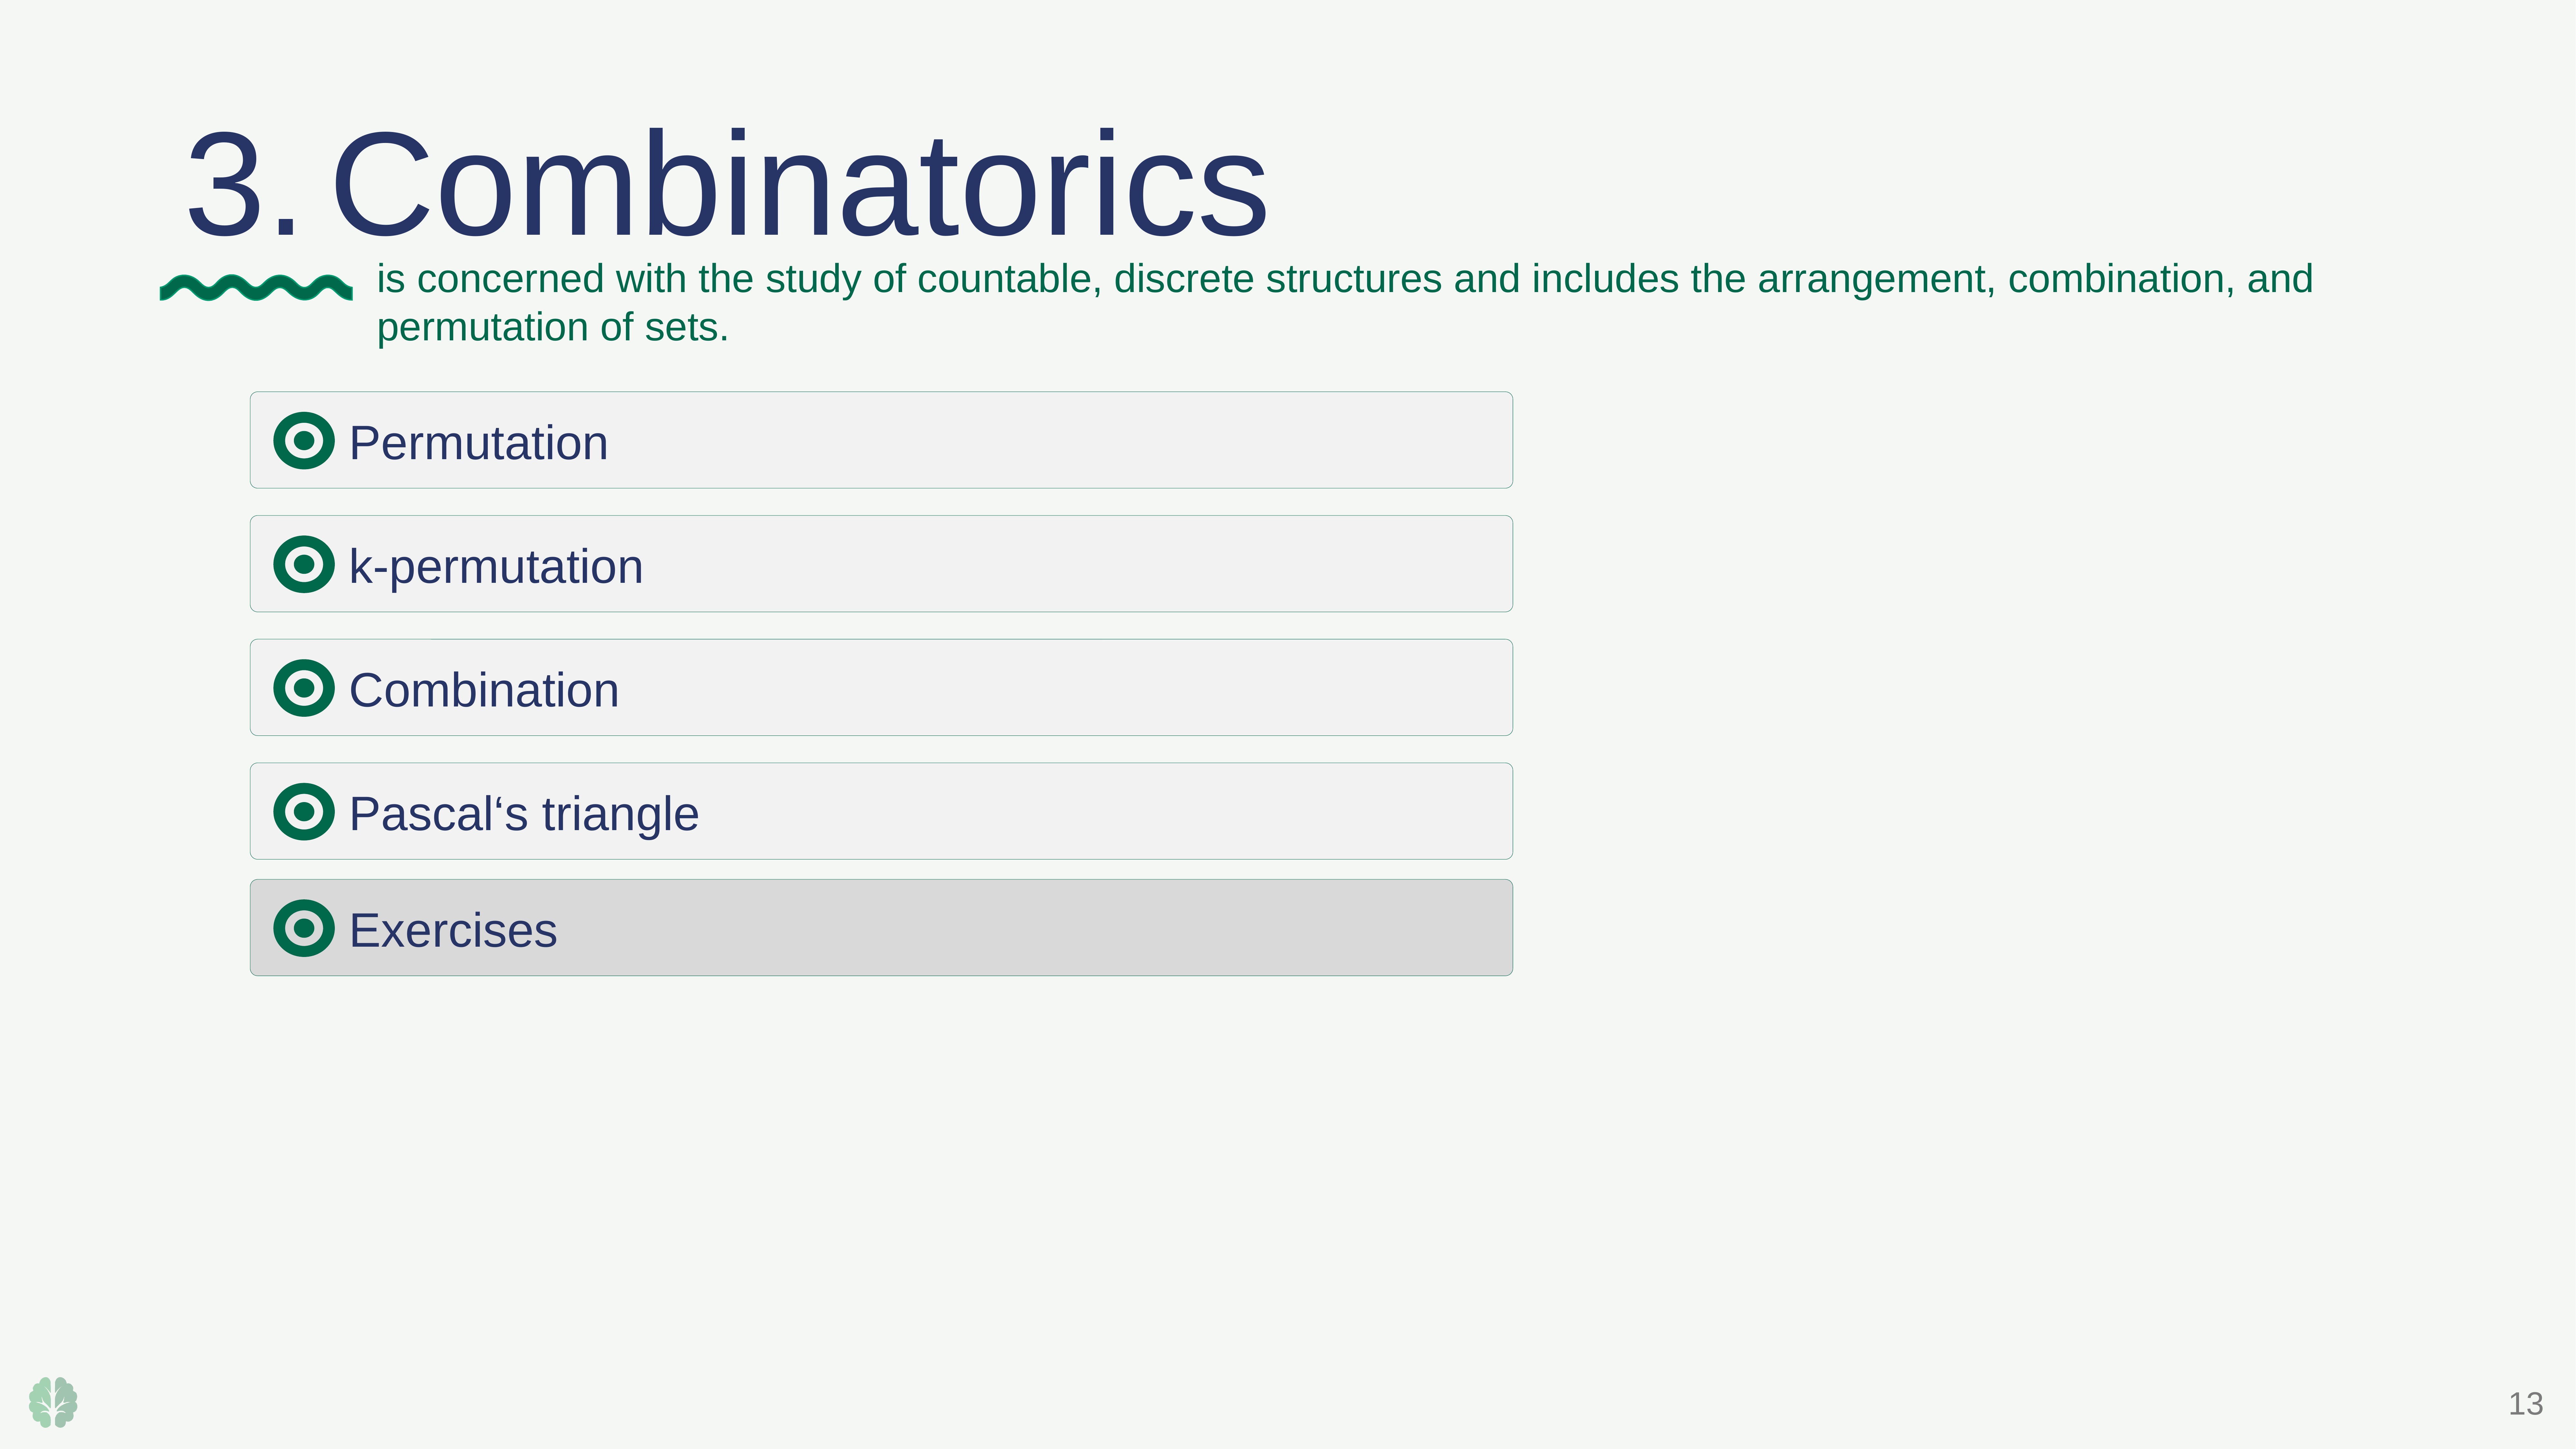

3.	Combinatorics
is concerned with the study of countable, discrete structures and includes the arrangement, combination, and permutation of sets.

		Permutation

		k-permutation

		Combination

		Pascal‘s triangle

		Exercises

13